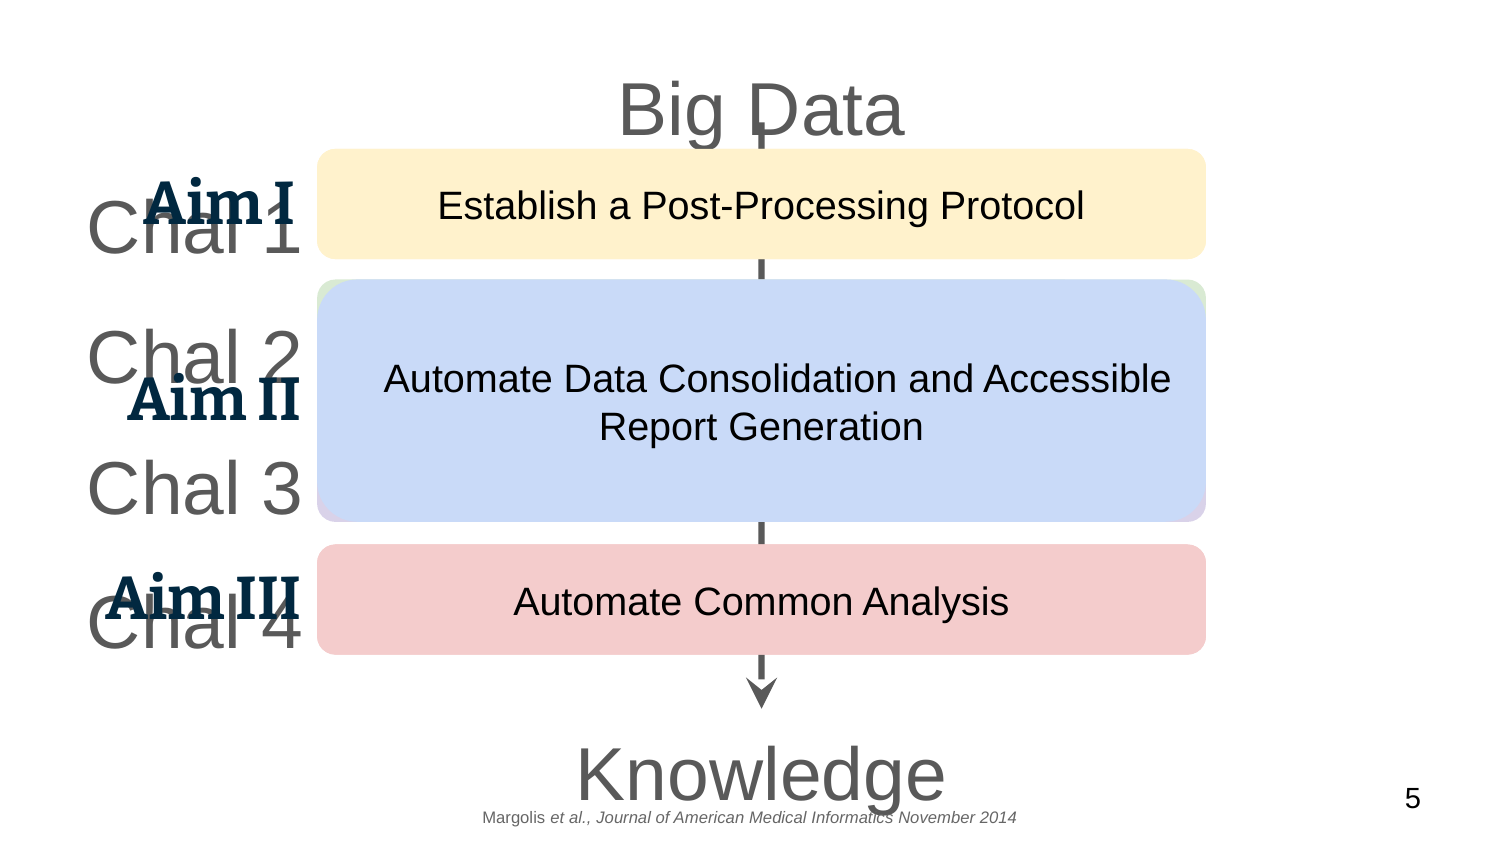

Big Data
Aim I
Post-Processing
Establish a Post-Processing Protocol
Chal 1
   Automate Data Consolidation and Accessible Report Generation
Data Consolidation and Reporting
Chal 2
Aim II
Result Accessibility
Chal 3
Aim III
Analysis Effort, Accuracy and Consistency
Automate Common Analysis
Chal 4
Knowledge
5
Margolis et al., Journal of American Medical Informatics November 2014